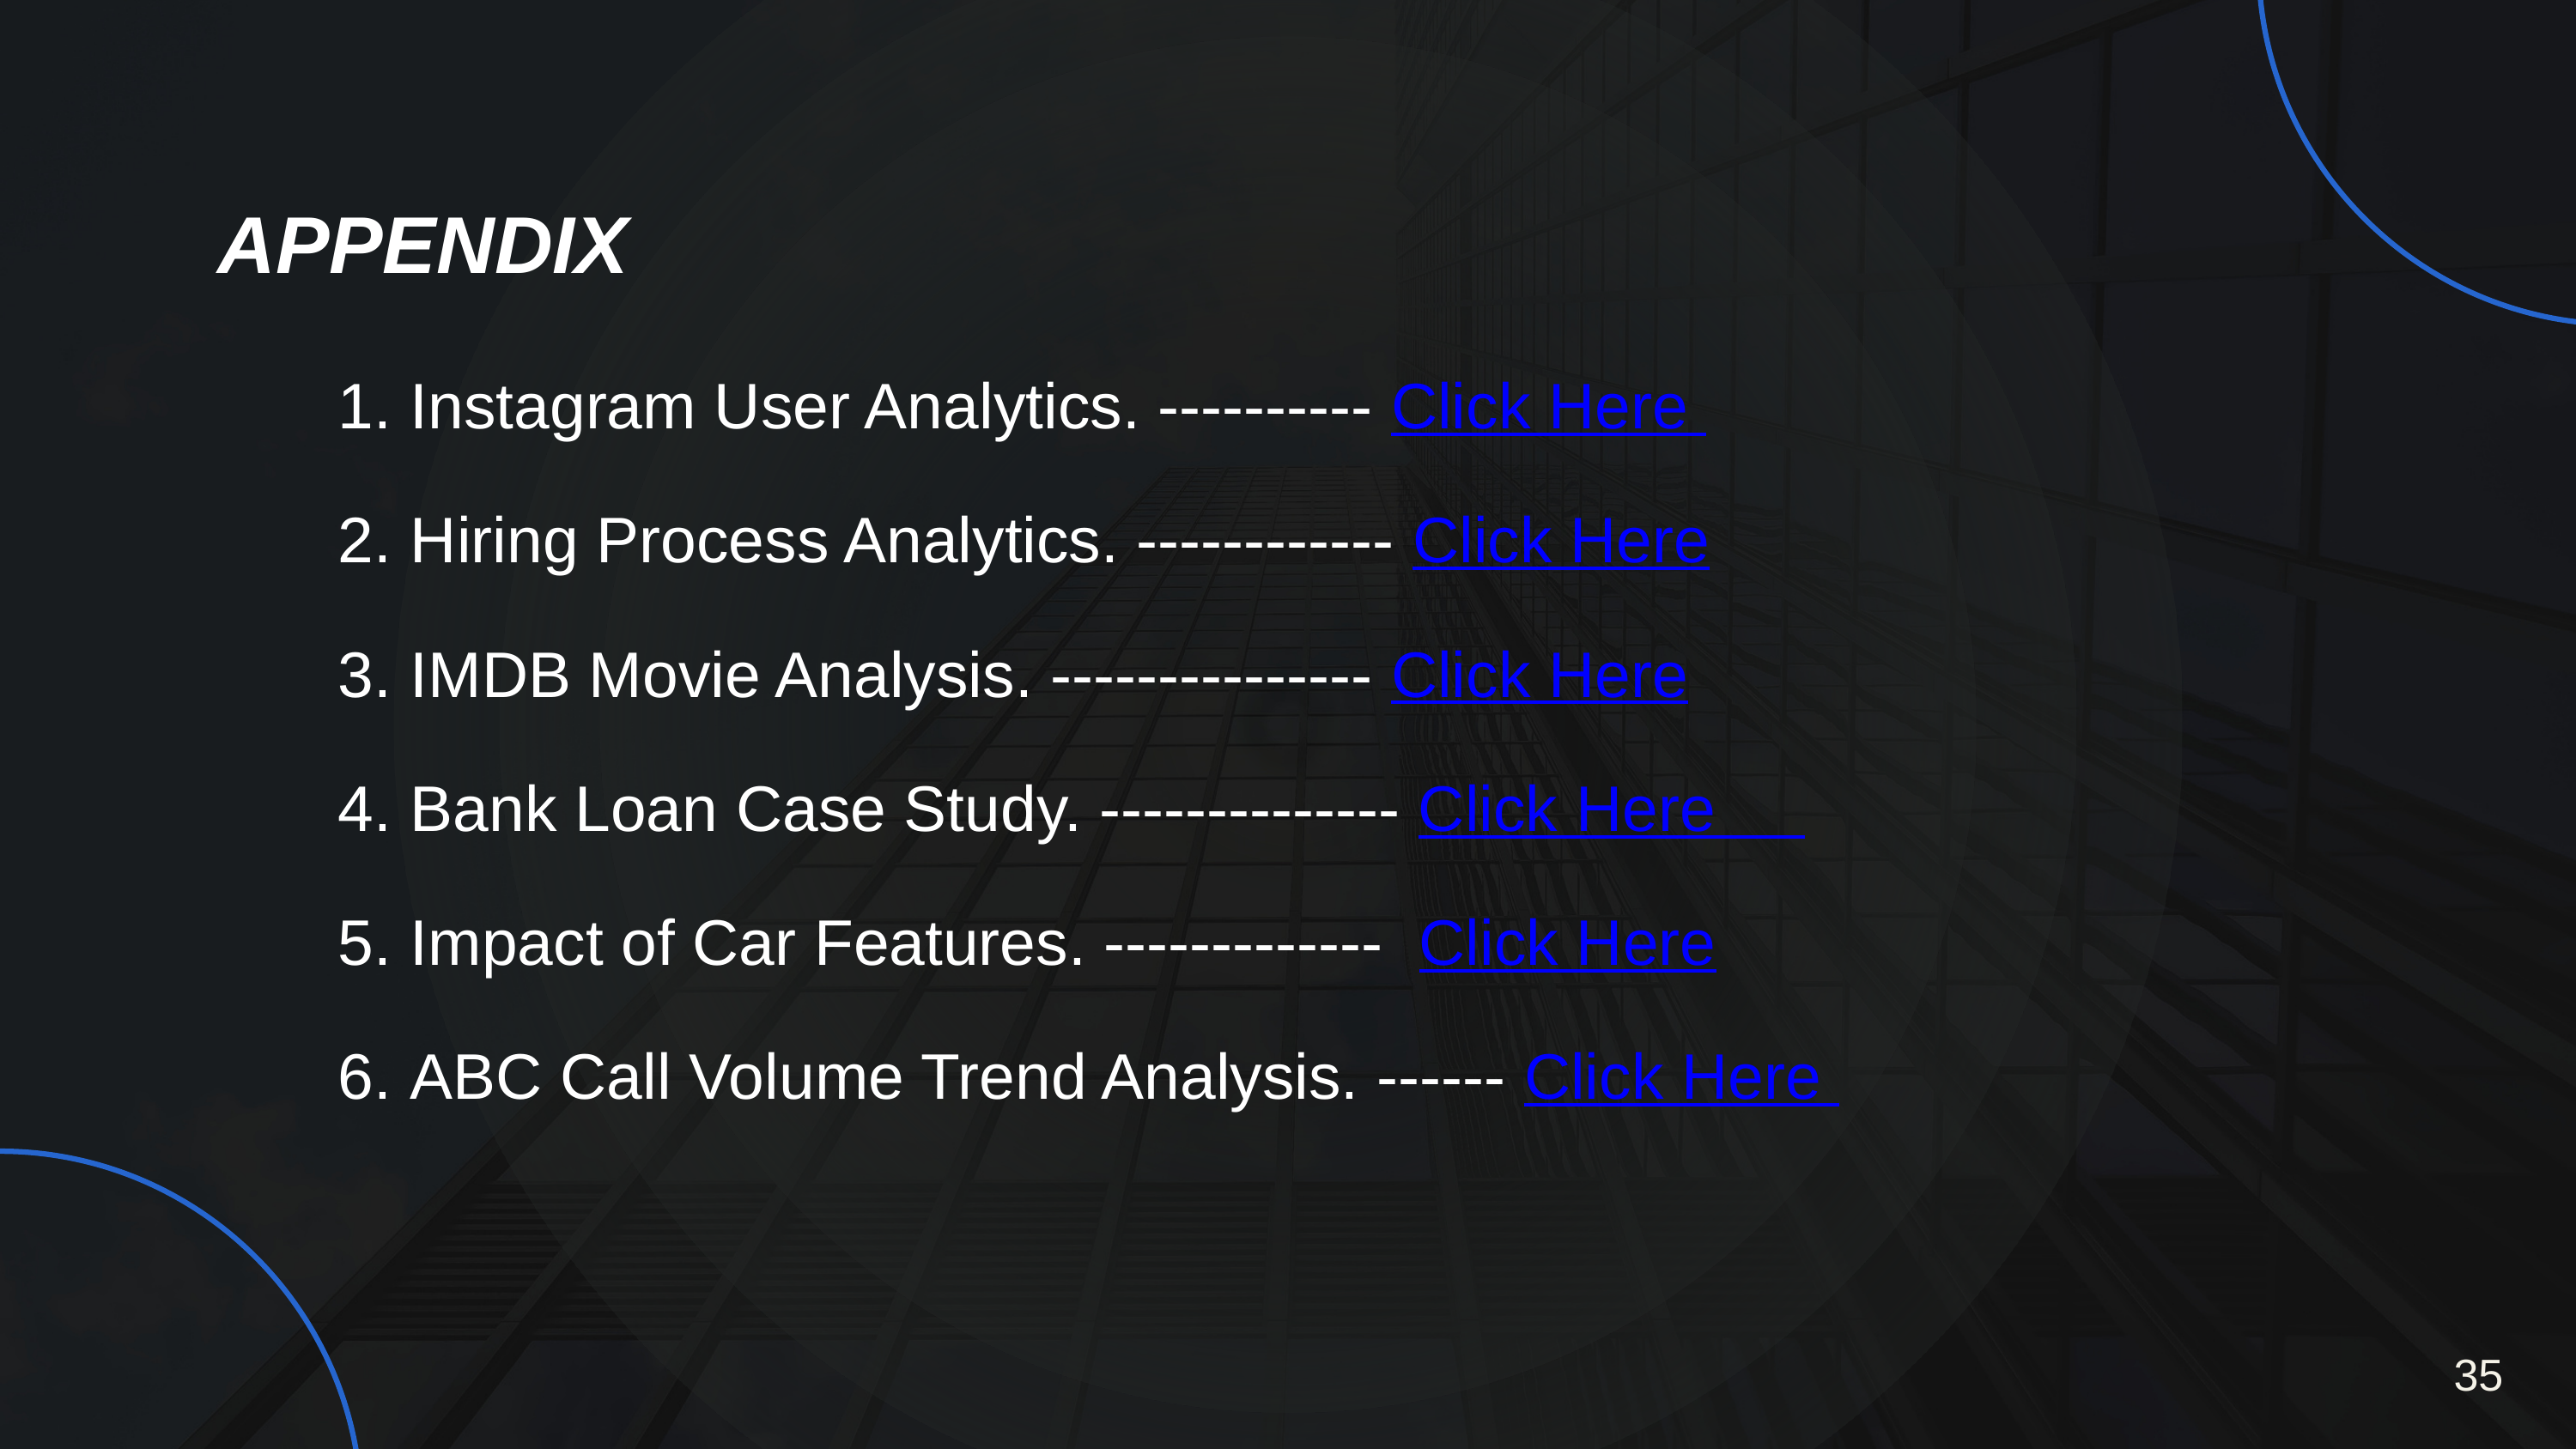

APPENDIX
Instagram User Analytics. ---------- Click Here
Hiring Process Analytics. ------------ Click Here
IMDB Movie Analysis. --------------- Click Here
Bank Loan Case Study. -------------- Click Here
Impact of Car Features. -------------  Click Here
ABC Call Volume Trend Analysis. ------ Click Here

35